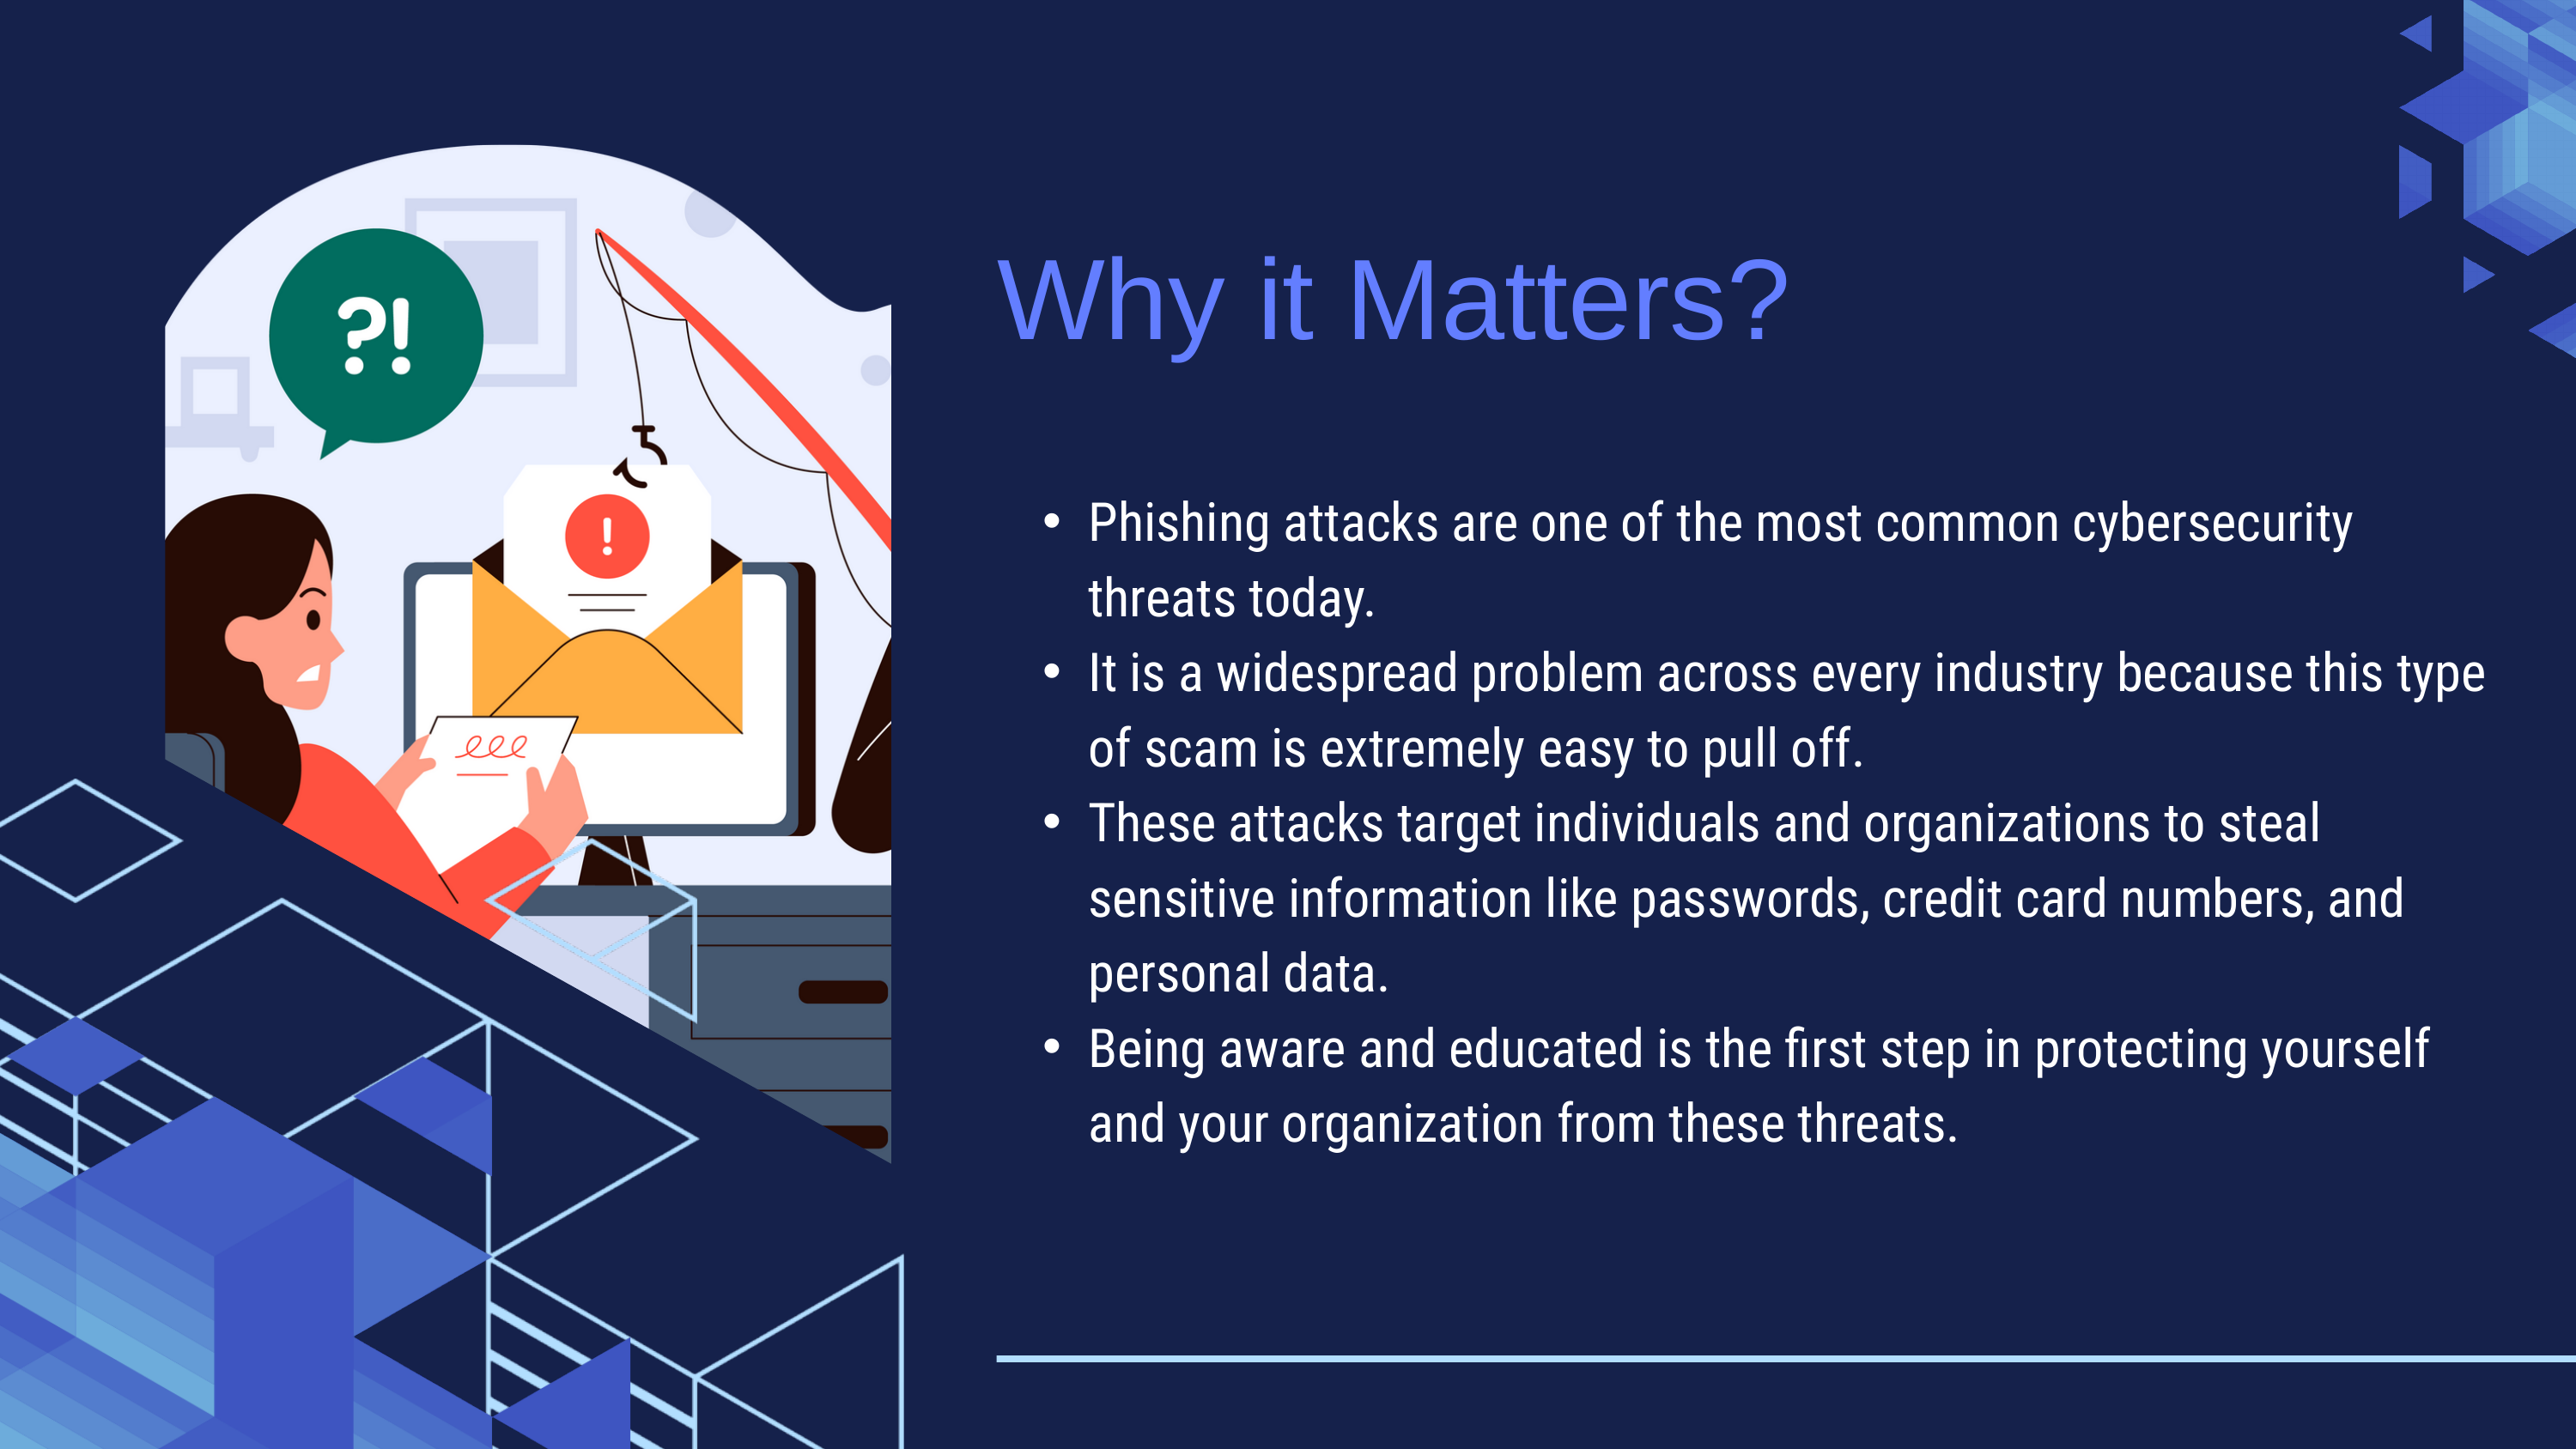

Why it Matters?
Phishing attacks are one of the most common cybersecurity threats today.
It is a widespread problem across every industry because this type of scam is extremely easy to pull off.
These attacks target individuals and organizations to steal sensitive information like passwords, credit card numbers, and personal data.
Being aware and educated is the first step in protecting yourself and your organization from these threats.